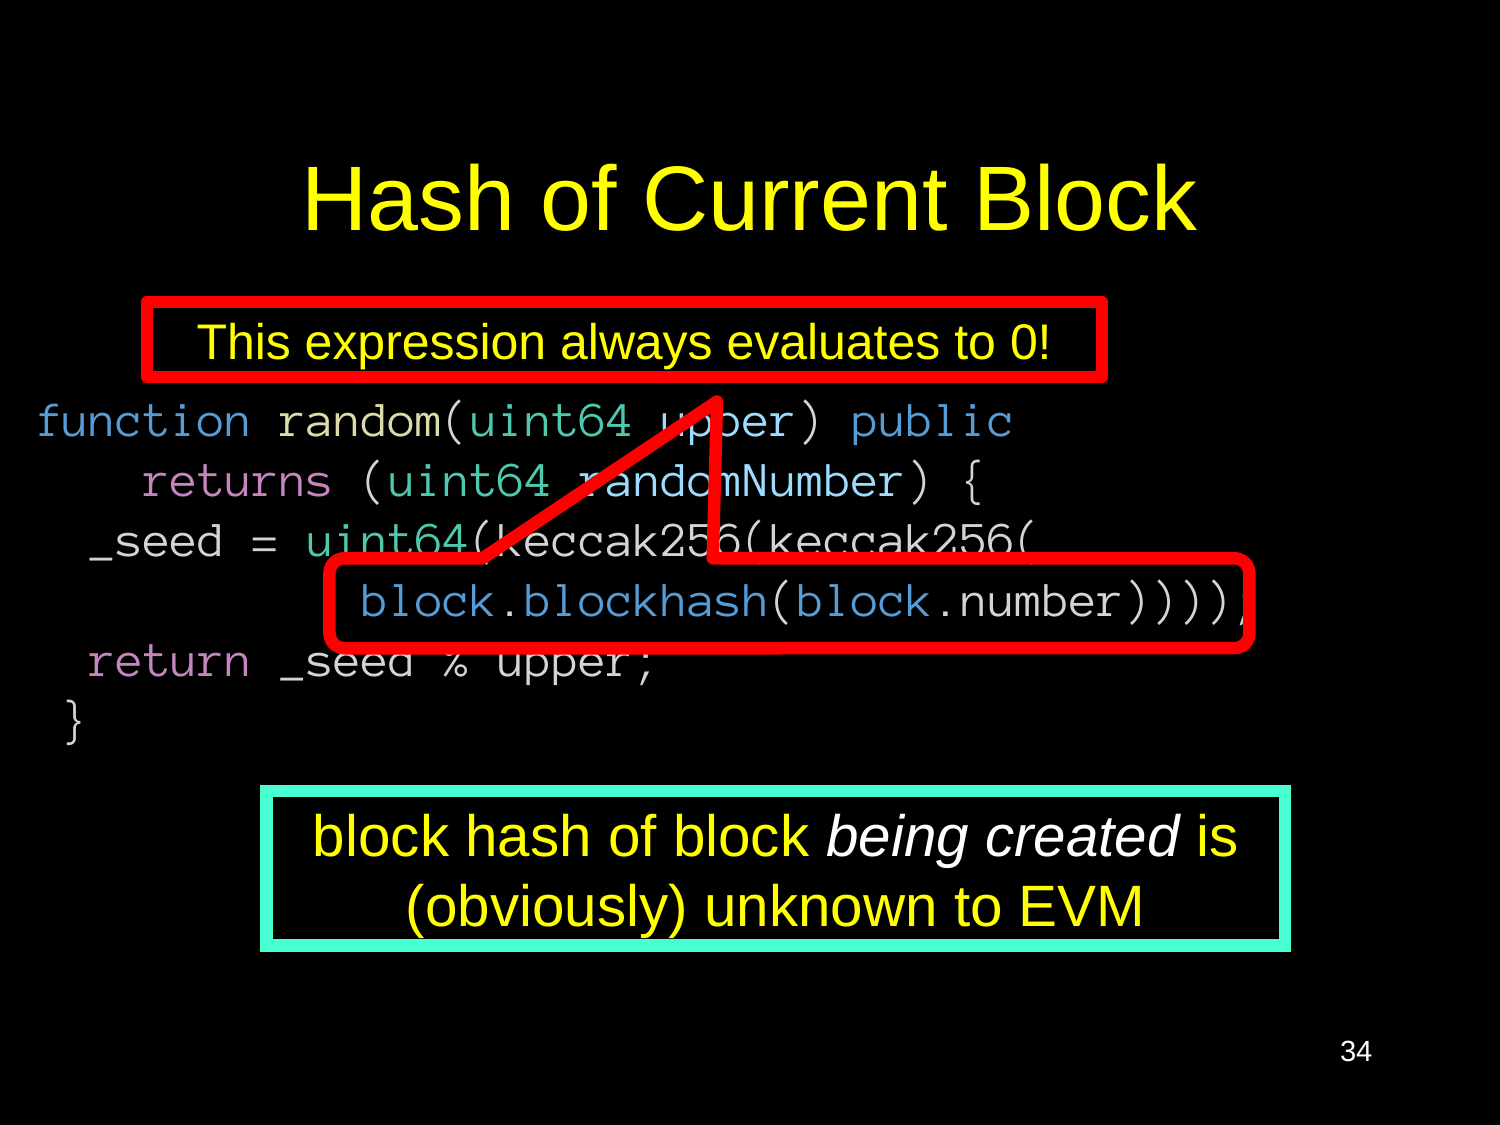

# Hash of Current Block
This expression always evaluates to 0!
function random(uint64 upper) public
    returns (uint64 randomNumber) {
  _seed = uint64(keccak256(keccak256(
            block.blockhash(block.number))));
  return _seed % upper;
 }

block hash of block being created is (obviously) unknown to EVM
34